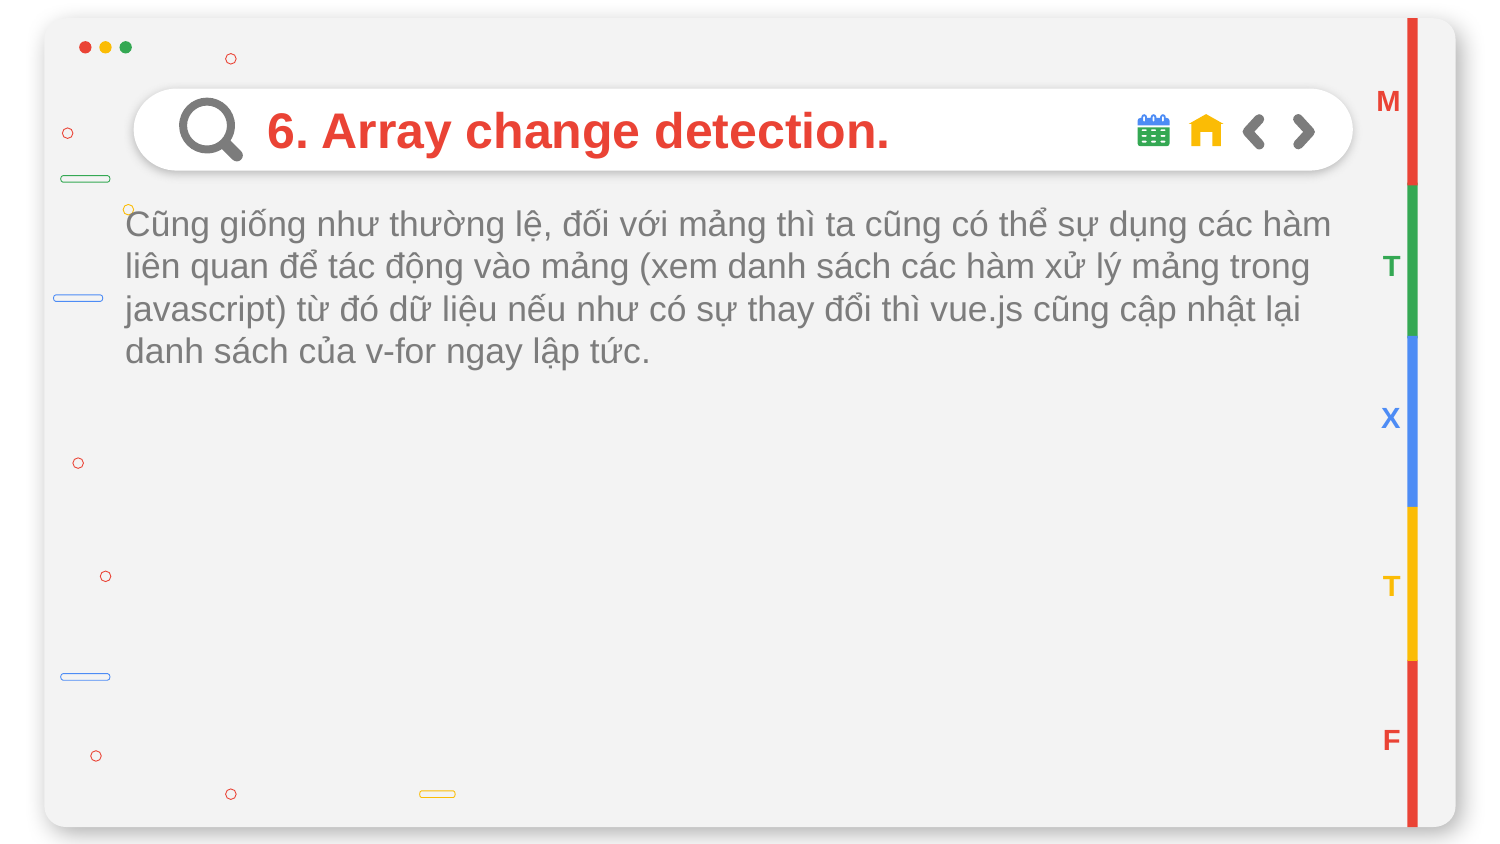

M
# 6. Array change detection.

Cũng giống như thường lệ, đối với mảng thì ta cũng có thể sự dụng các hàm liên quan để tác động vào mảng (xem danh sách các hàm xử lý mảng trong javascript) từ đó dữ liệu nếu như có sự thay đổi thì vue.js cũng cập nhật lại danh sách của v-for ngay lập tức.
T

X

T

F